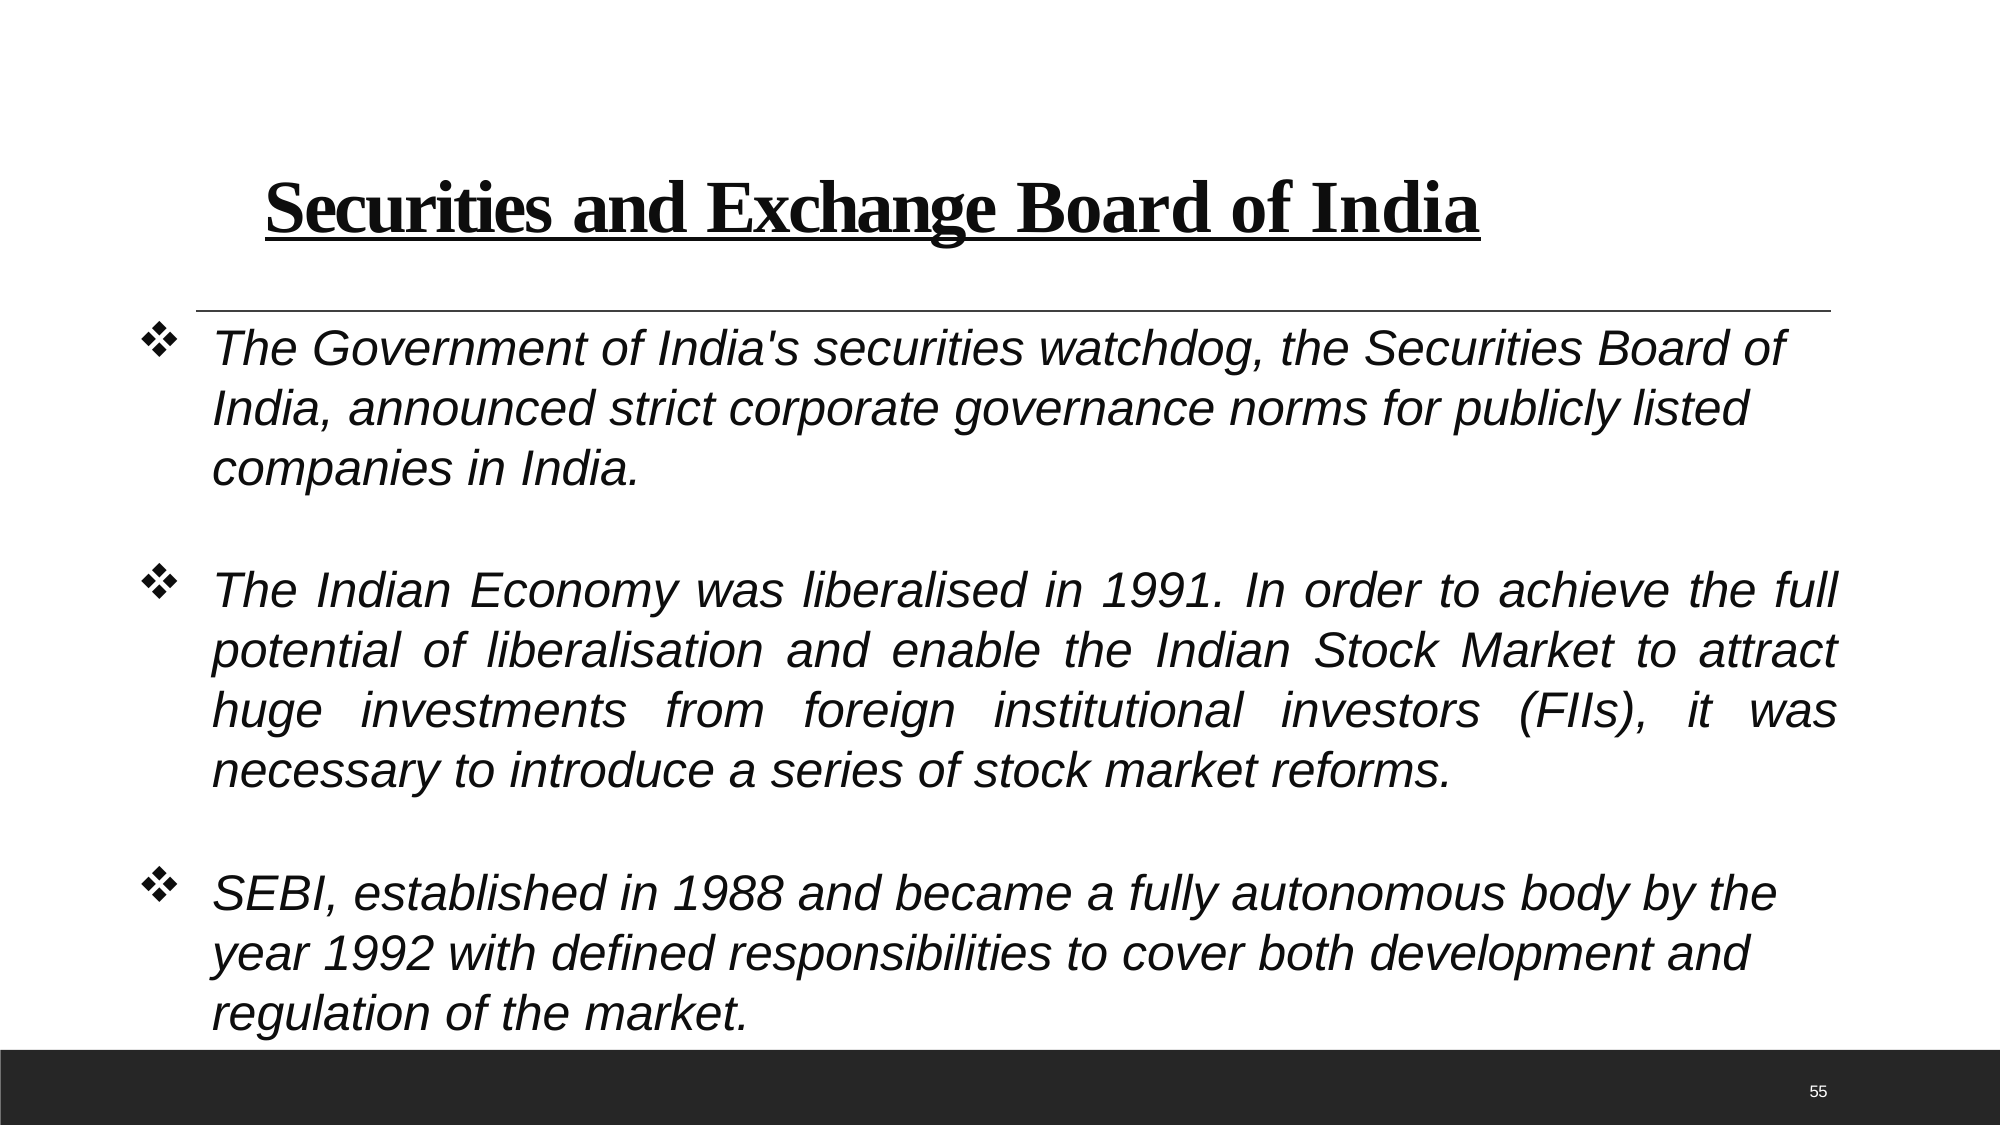

# Securities and Exchange Board of India
The Government of India's securities watchdog, the Securities Board of India, announced strict corporate governance norms for publicly listed companies in India.

The Indian Economy was liberalised in 1991. In order to achieve the full potential of liberalisation and enable the Indian Stock Market to attract huge investments from foreign institutional investors (FIIs), it was necessary to introduce a series of stock market reforms.

SEBI, established in 1988 and became a fully autonomous body by the year 1992 with defined responsibilities to cover both development and regulation of the market.
55